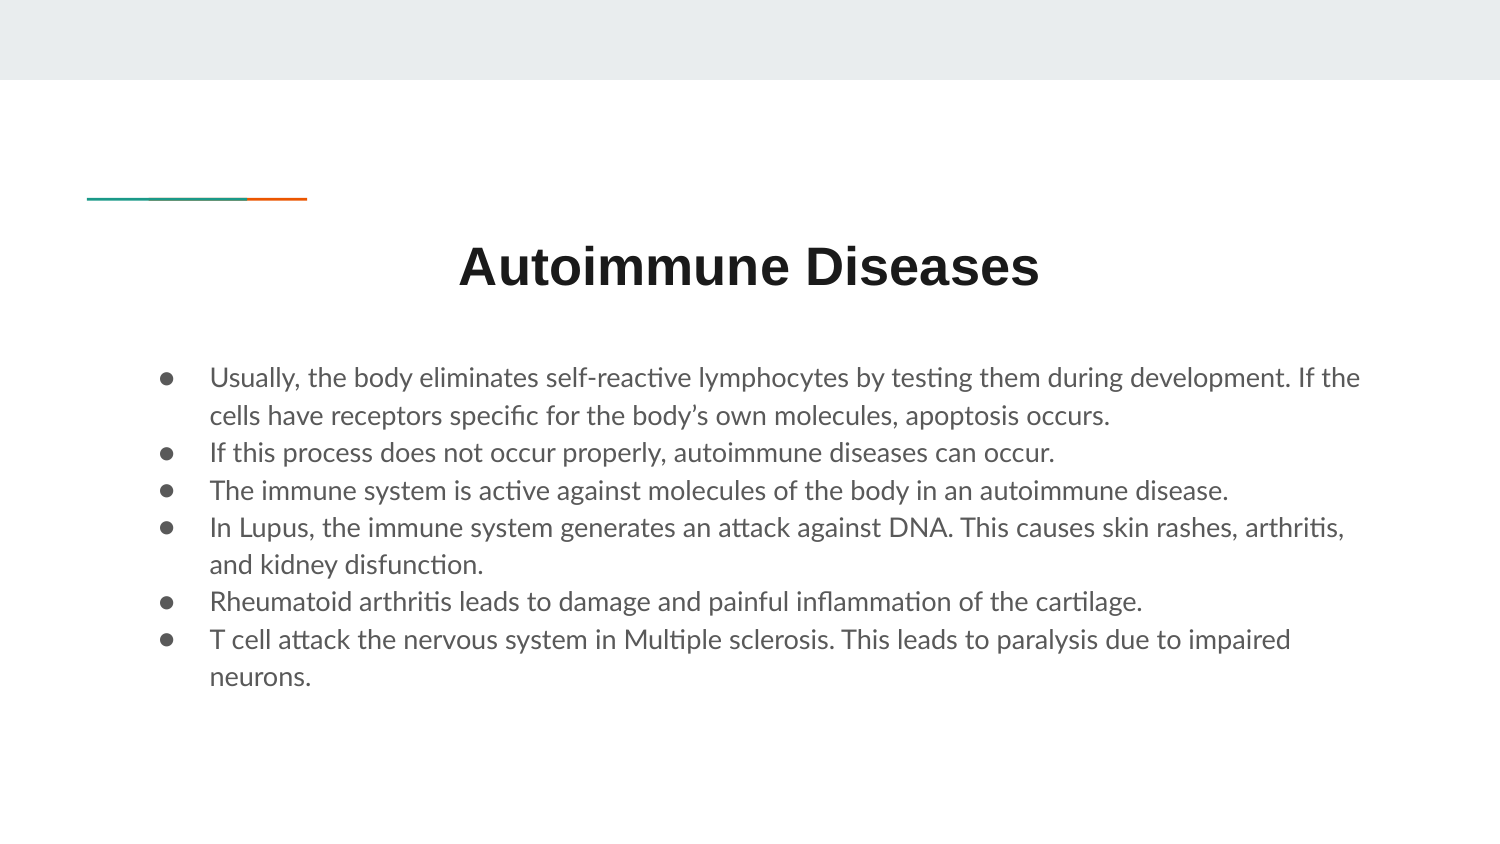

# Autoimmune Diseases
Usually, the body eliminates self-reactive lymphocytes by testing them during development. If the cells have receptors specific for the body’s own molecules, apoptosis occurs.
If this process does not occur properly, autoimmune diseases can occur.
The immune system is active against molecules of the body in an autoimmune disease.
In Lupus, the immune system generates an attack against DNA. This causes skin rashes, arthritis, and kidney disfunction.
Rheumatoid arthritis leads to damage and painful inflammation of the cartilage.
T cell attack the nervous system in Multiple sclerosis. This leads to paralysis due to impaired neurons.